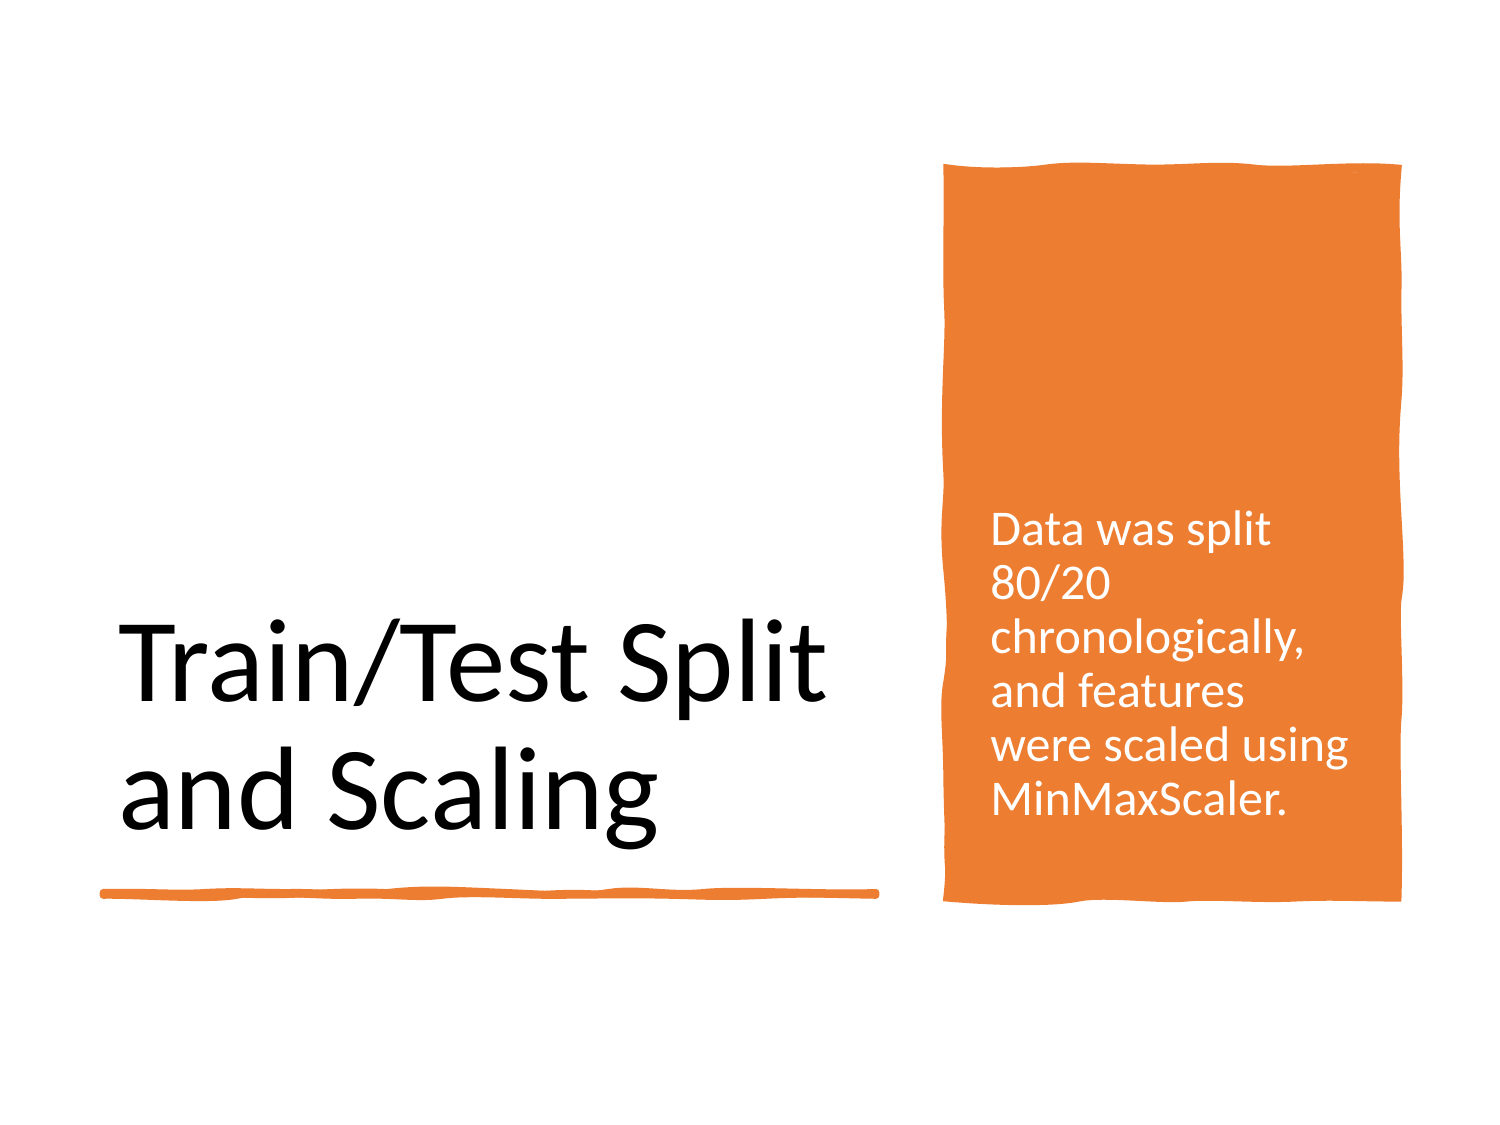

# Train/Test Split and Scaling
Data was split 80/20 chronologically, and features were scaled using MinMaxScaler.